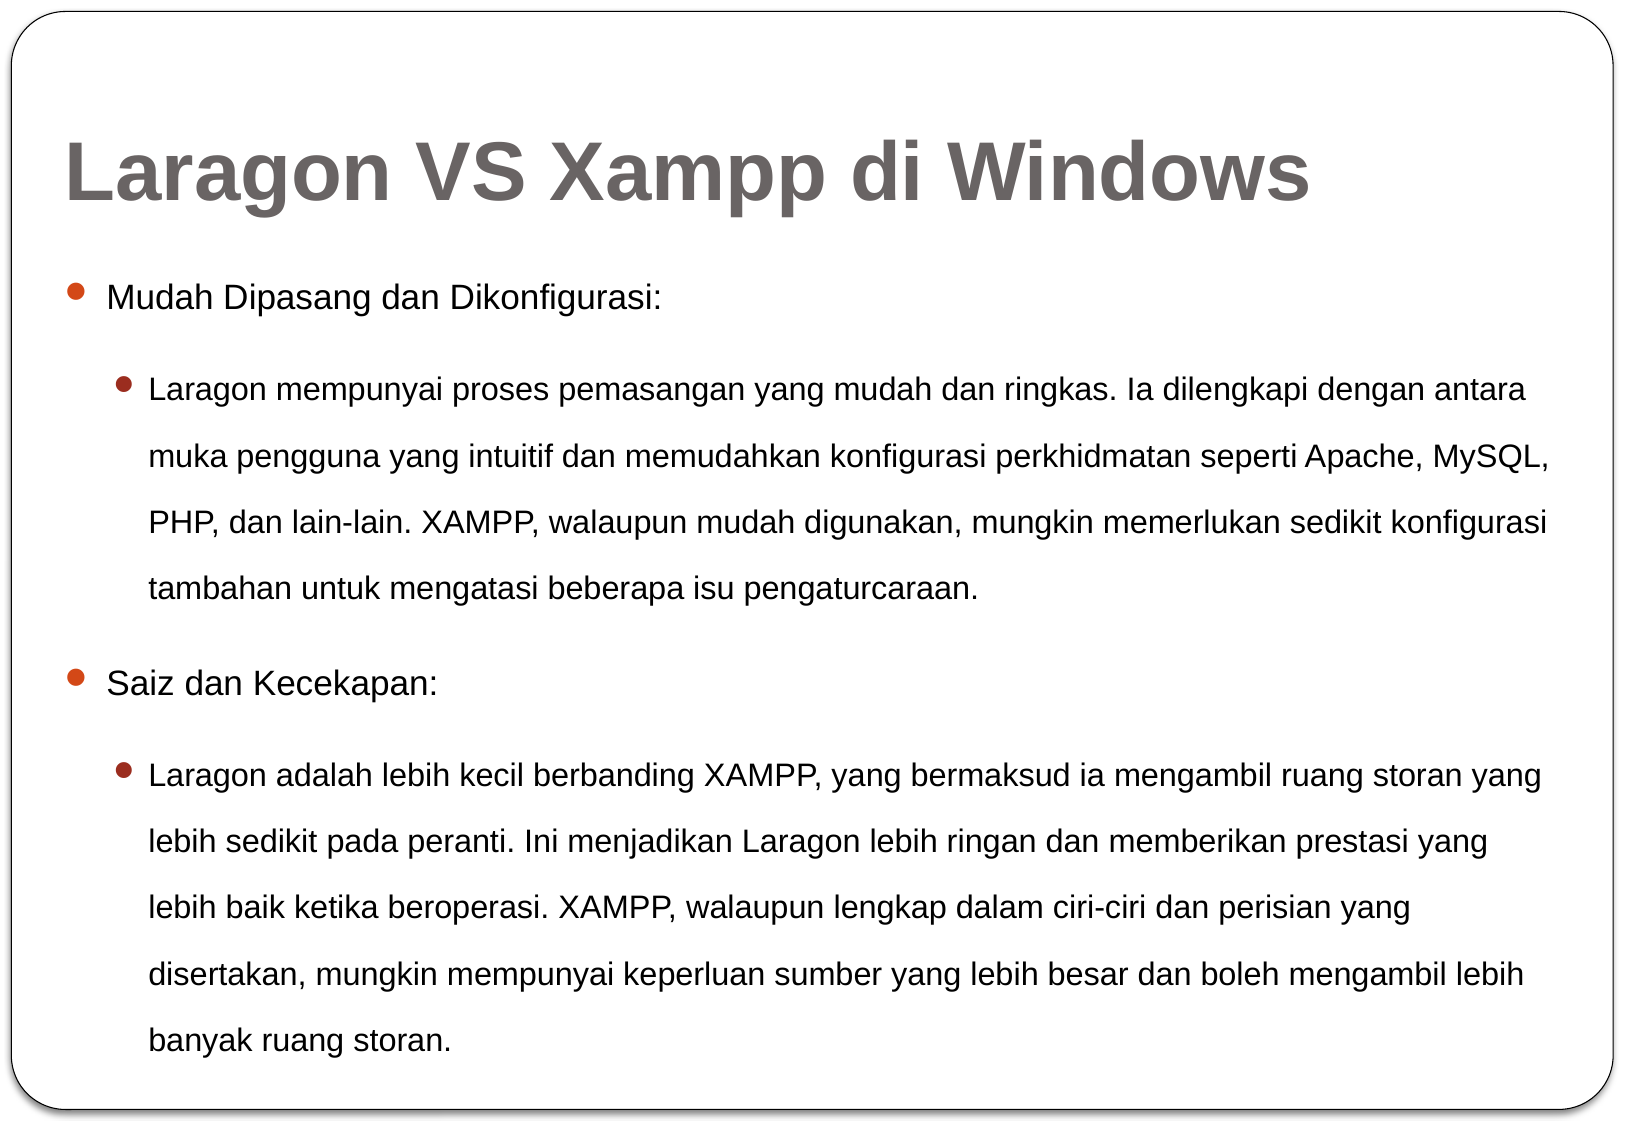

# Laragon VS Xampp di Windows
Mudah Dipasang dan Dikonfigurasi:
Laragon mempunyai proses pemasangan yang mudah dan ringkas. Ia dilengkapi dengan antara muka pengguna yang intuitif dan memudahkan konfigurasi perkhidmatan seperti Apache, MySQL, PHP, dan lain-lain. XAMPP, walaupun mudah digunakan, mungkin memerlukan sedikit konfigurasi tambahan untuk mengatasi beberapa isu pengaturcaraan.
Saiz dan Kecekapan:
Laragon adalah lebih kecil berbanding XAMPP, yang bermaksud ia mengambil ruang storan yang lebih sedikit pada peranti. Ini menjadikan Laragon lebih ringan dan memberikan prestasi yang lebih baik ketika beroperasi. XAMPP, walaupun lengkap dalam ciri-ciri dan perisian yang disertakan, mungkin mempunyai keperluan sumber yang lebih besar dan boleh mengambil lebih banyak ruang storan.